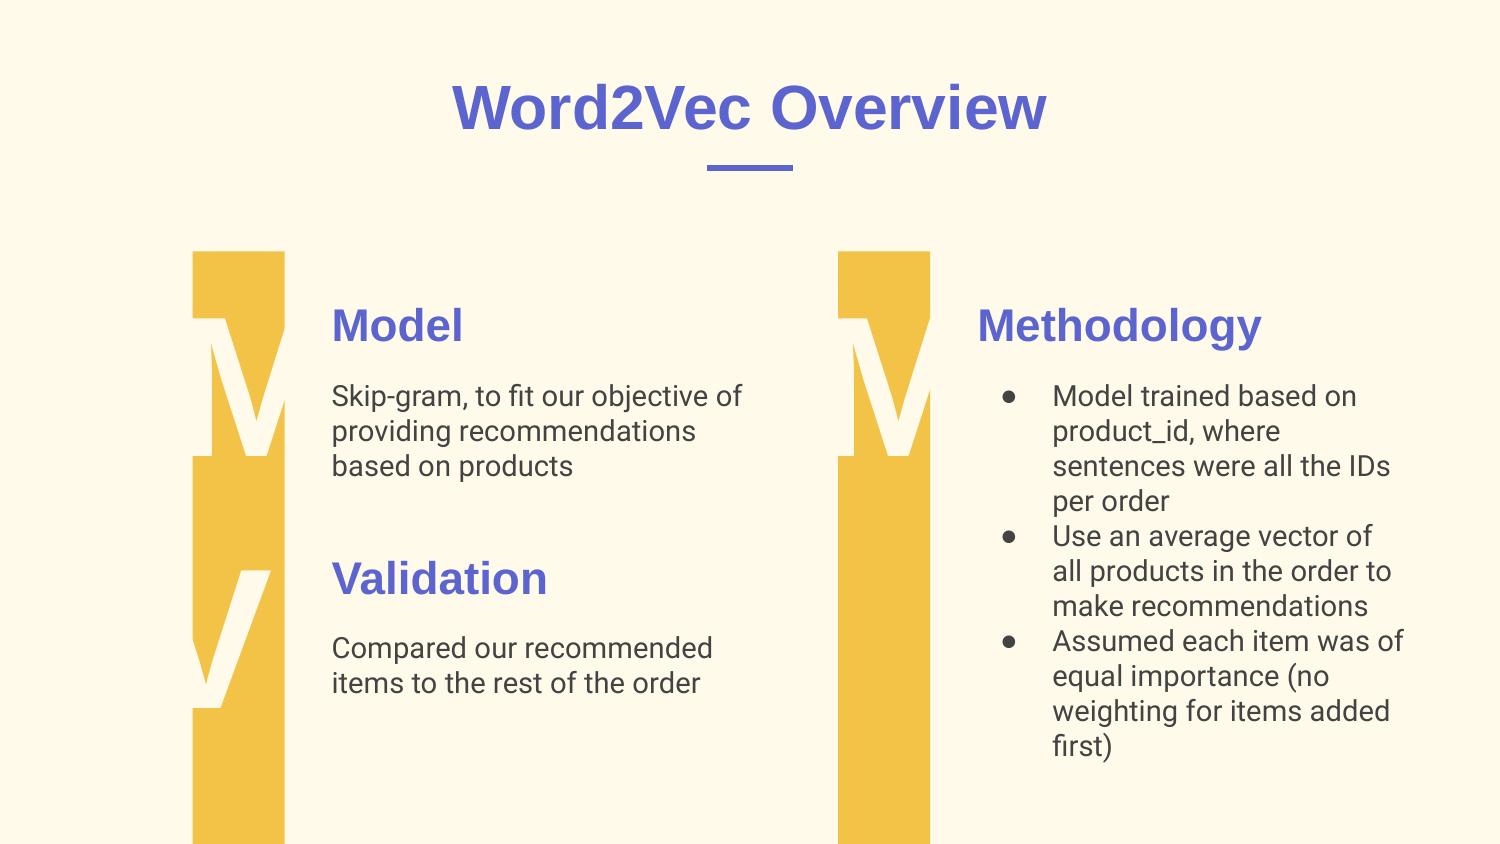

Word2Vec Overview
# Model
Methodology
M

M

Skip-gram, to fit our objective of providing recommendations based on products
Model trained based on product_id, where sentences were all the IDs per order
Use an average vector of all products in the order to make recommendations
Assumed each item was of equal importance (no weighting for items added first)

Validation
V
Compared our recommended items to the rest of the order